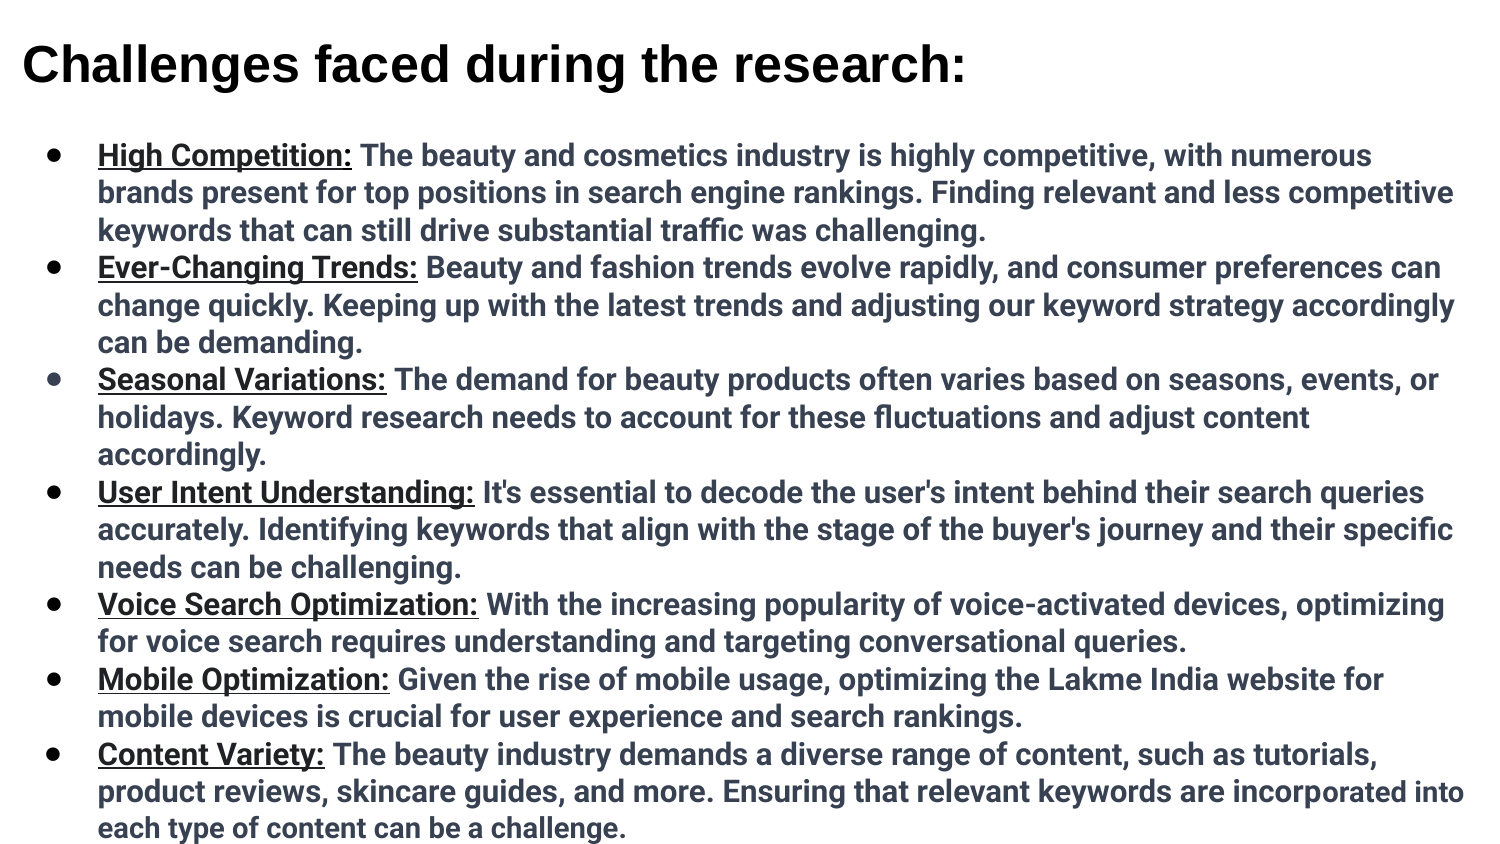

Challenges faced during the research:

High Competition: The beauty and cosmetics industry is highly competitive, with numerous brands present for top positions in search engine rankings. Finding relevant and less competitive keywords that can still drive substantial traffic was challenging.
Ever-Changing Trends: Beauty and fashion trends evolve rapidly, and consumer preferences can change quickly. Keeping up with the latest trends and adjusting our keyword strategy accordingly can be demanding.
Seasonal Variations: The demand for beauty products often varies based on seasons, events, or holidays. Keyword research needs to account for these fluctuations and adjust content accordingly.
User Intent Understanding: It's essential to decode the user's intent behind their search queries accurately. Identifying keywords that align with the stage of the buyer's journey and their specific needs can be challenging.
Voice Search Optimization: With the increasing popularity of voice-activated devices, optimizing for voice search requires understanding and targeting conversational queries.
Mobile Optimization: Given the rise of mobile usage, optimizing the Lakme India website for mobile devices is crucial for user experience and search rankings.
Content Variety: The beauty industry demands a diverse range of content, such as tutorials, product reviews, skincare guides, and more. Ensuring that relevant keywords are incorporated into each type of content can be a challenge.